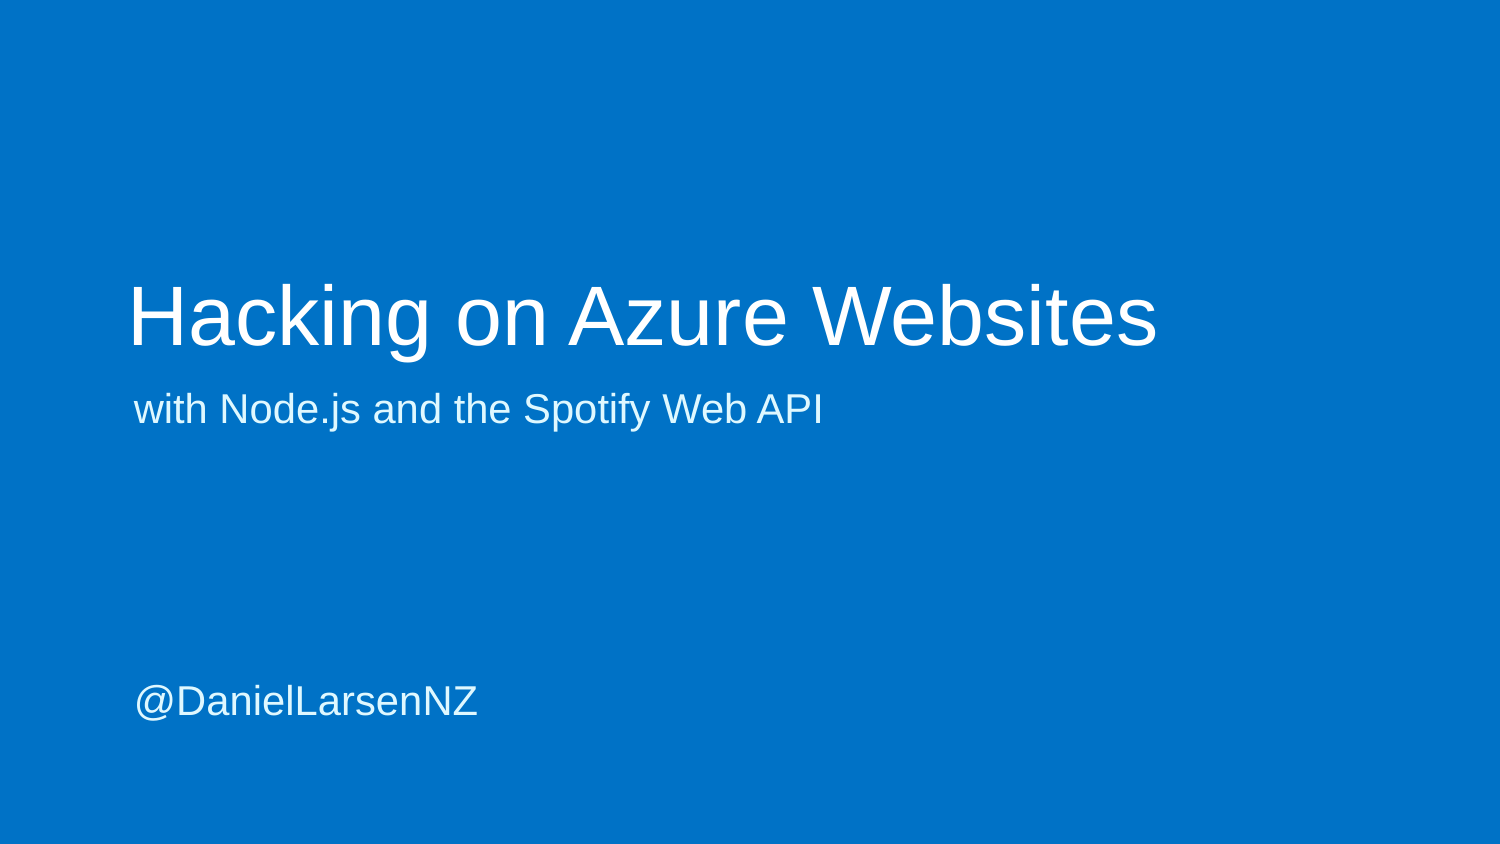

# Hacking on Azure Websites
with Node.js and the Spotify Web API

@DanielLarsenNZ